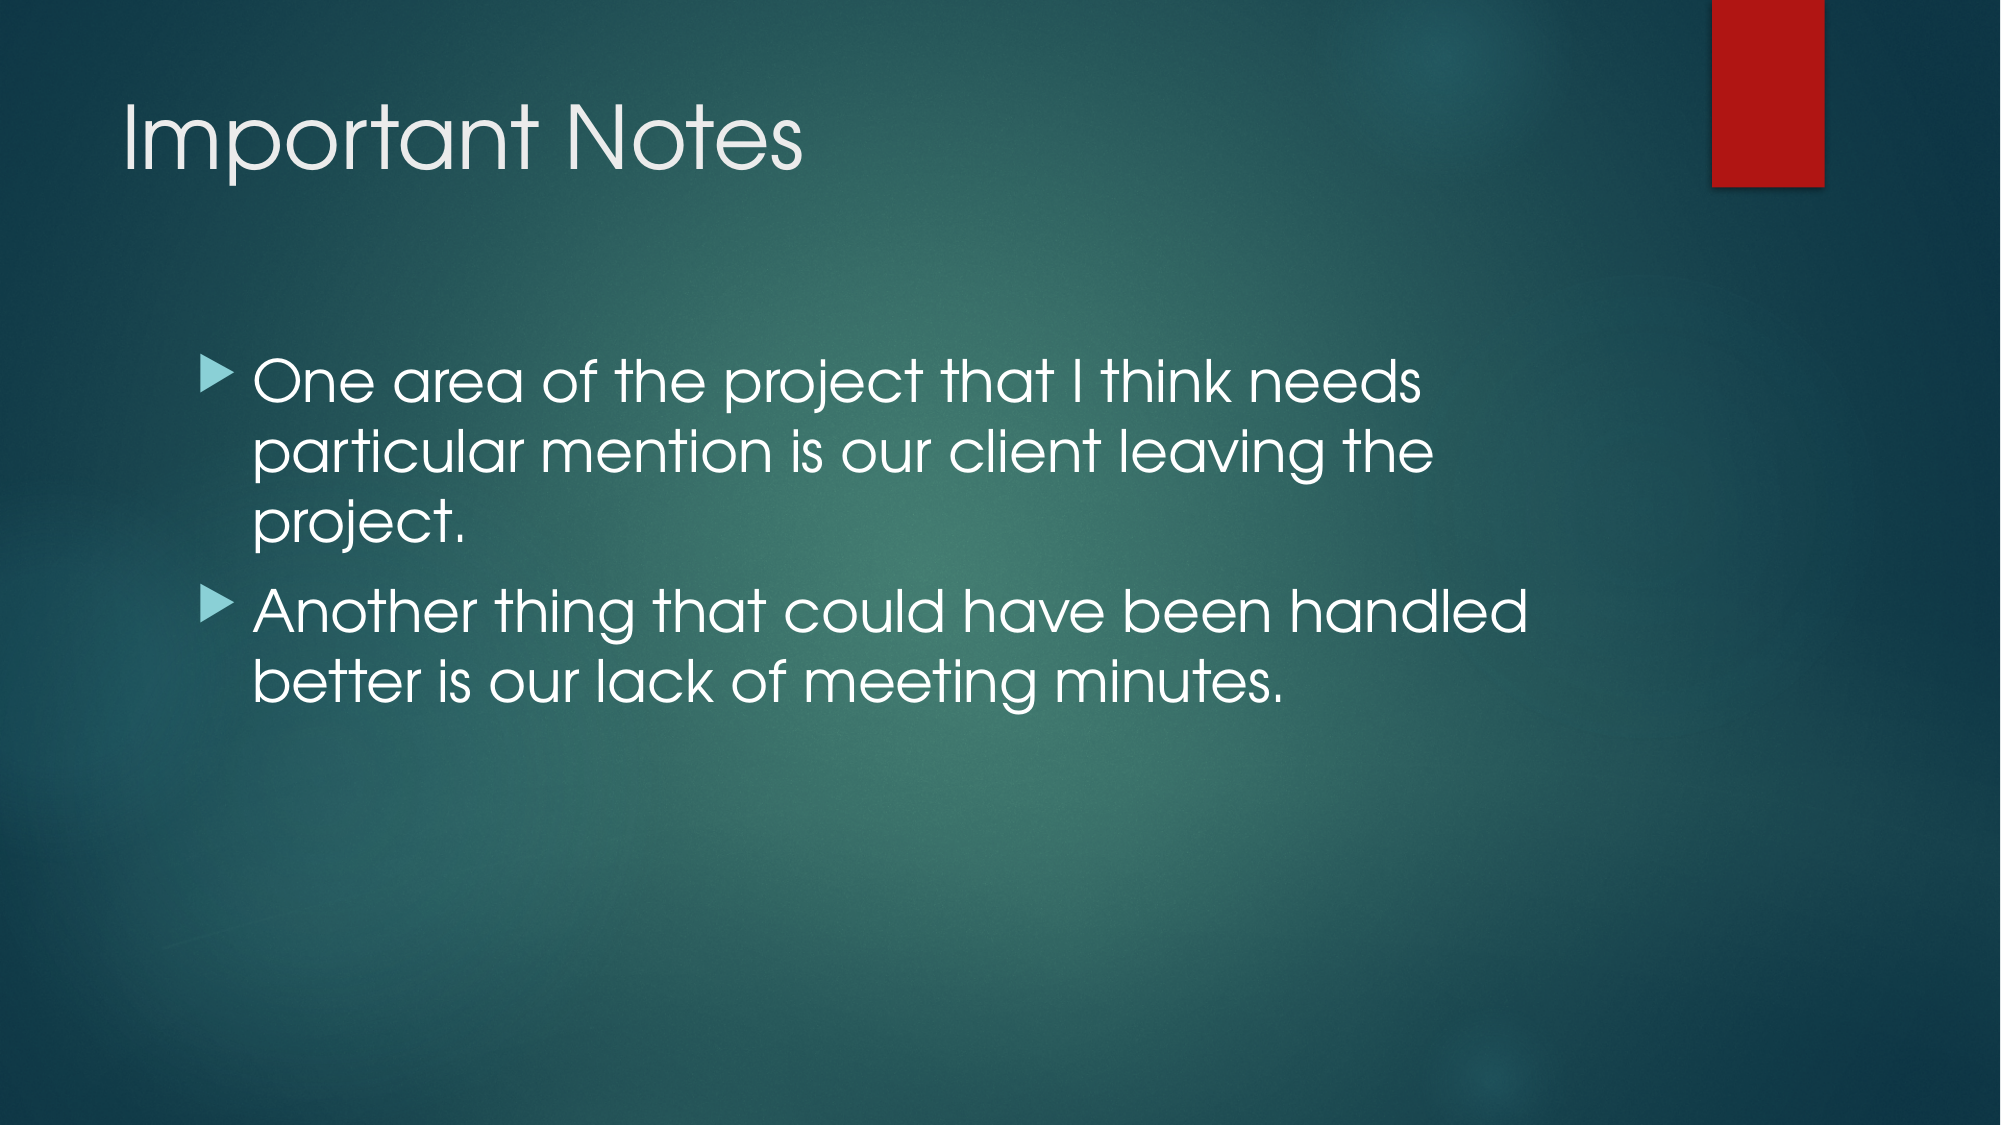

# Important Notes
One area of the project that I think needs particular mention is our client leaving the project.
Another thing that could have been handled better is our lack of meeting minutes.